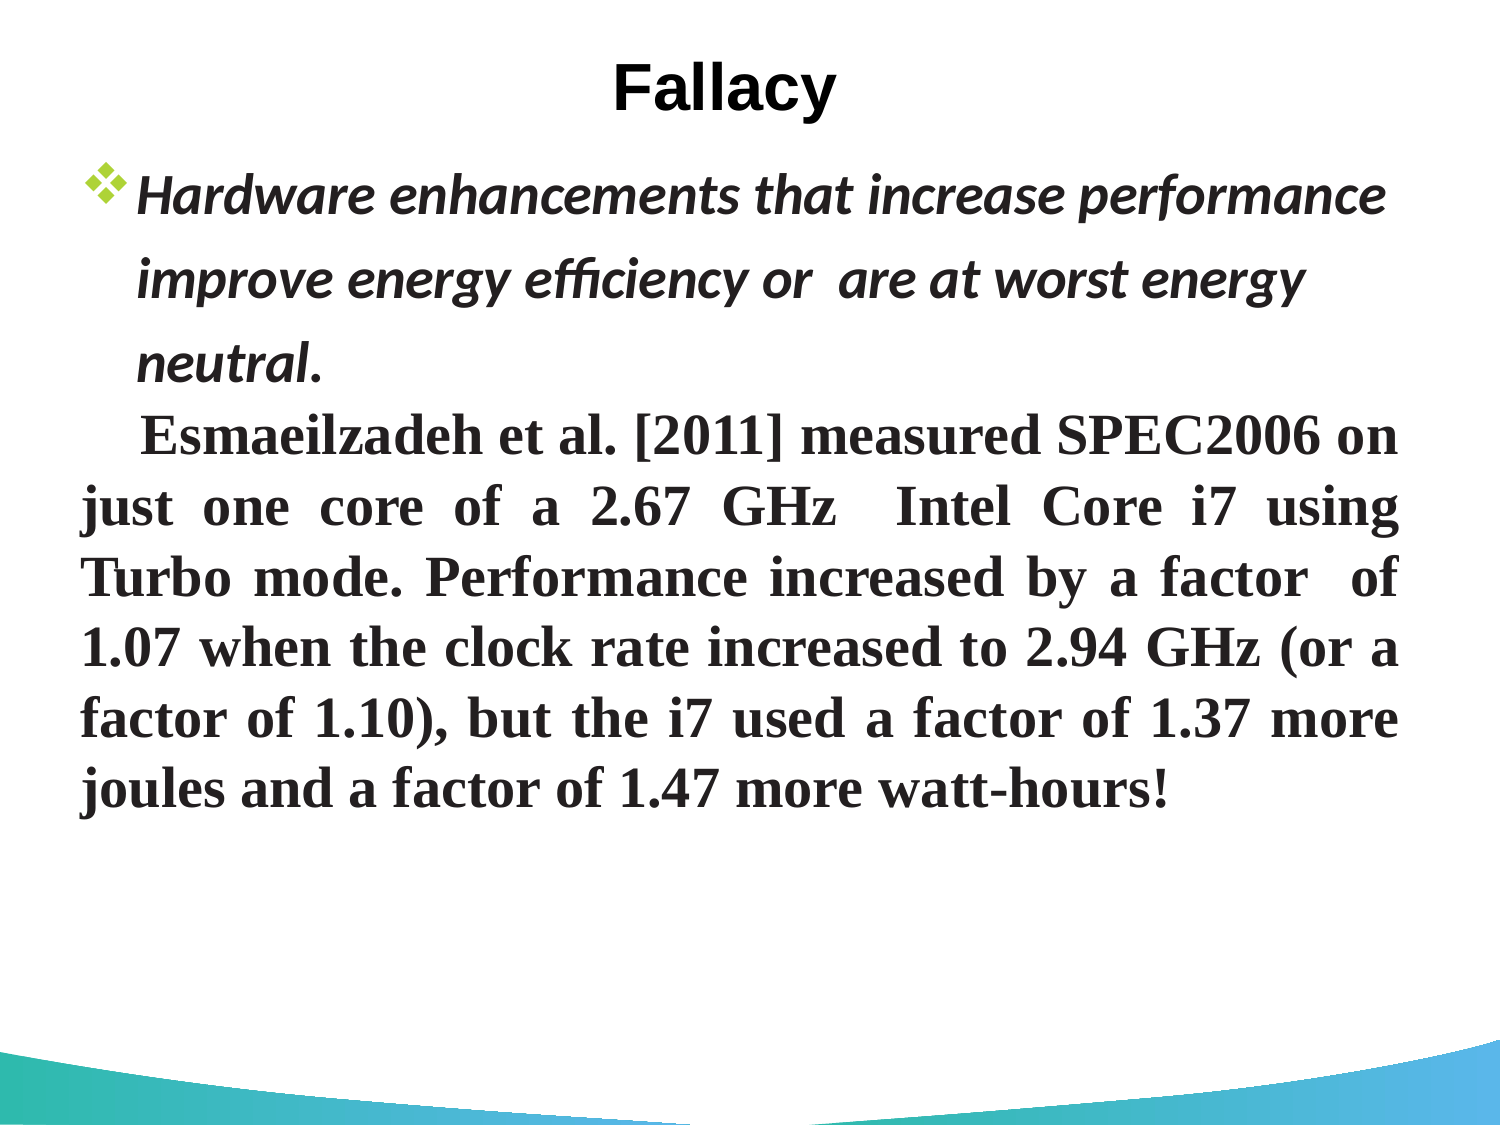

# Fallacy
Hardware enhancements that increase performance improve energy efficiency or  are at worst energy neutral.
    Esmaeilzadeh et al. [2011] measured SPEC2006 on just one core of a 2.67 GHz  Intel Core i7 using Turbo mode. Performance increased by a factor  of 1.07 when the clock rate increased to 2.94 GHz (or a factor of 1.10), but the i7 used a factor of 1.37 more joules and a factor of 1.47 more watt-hours!